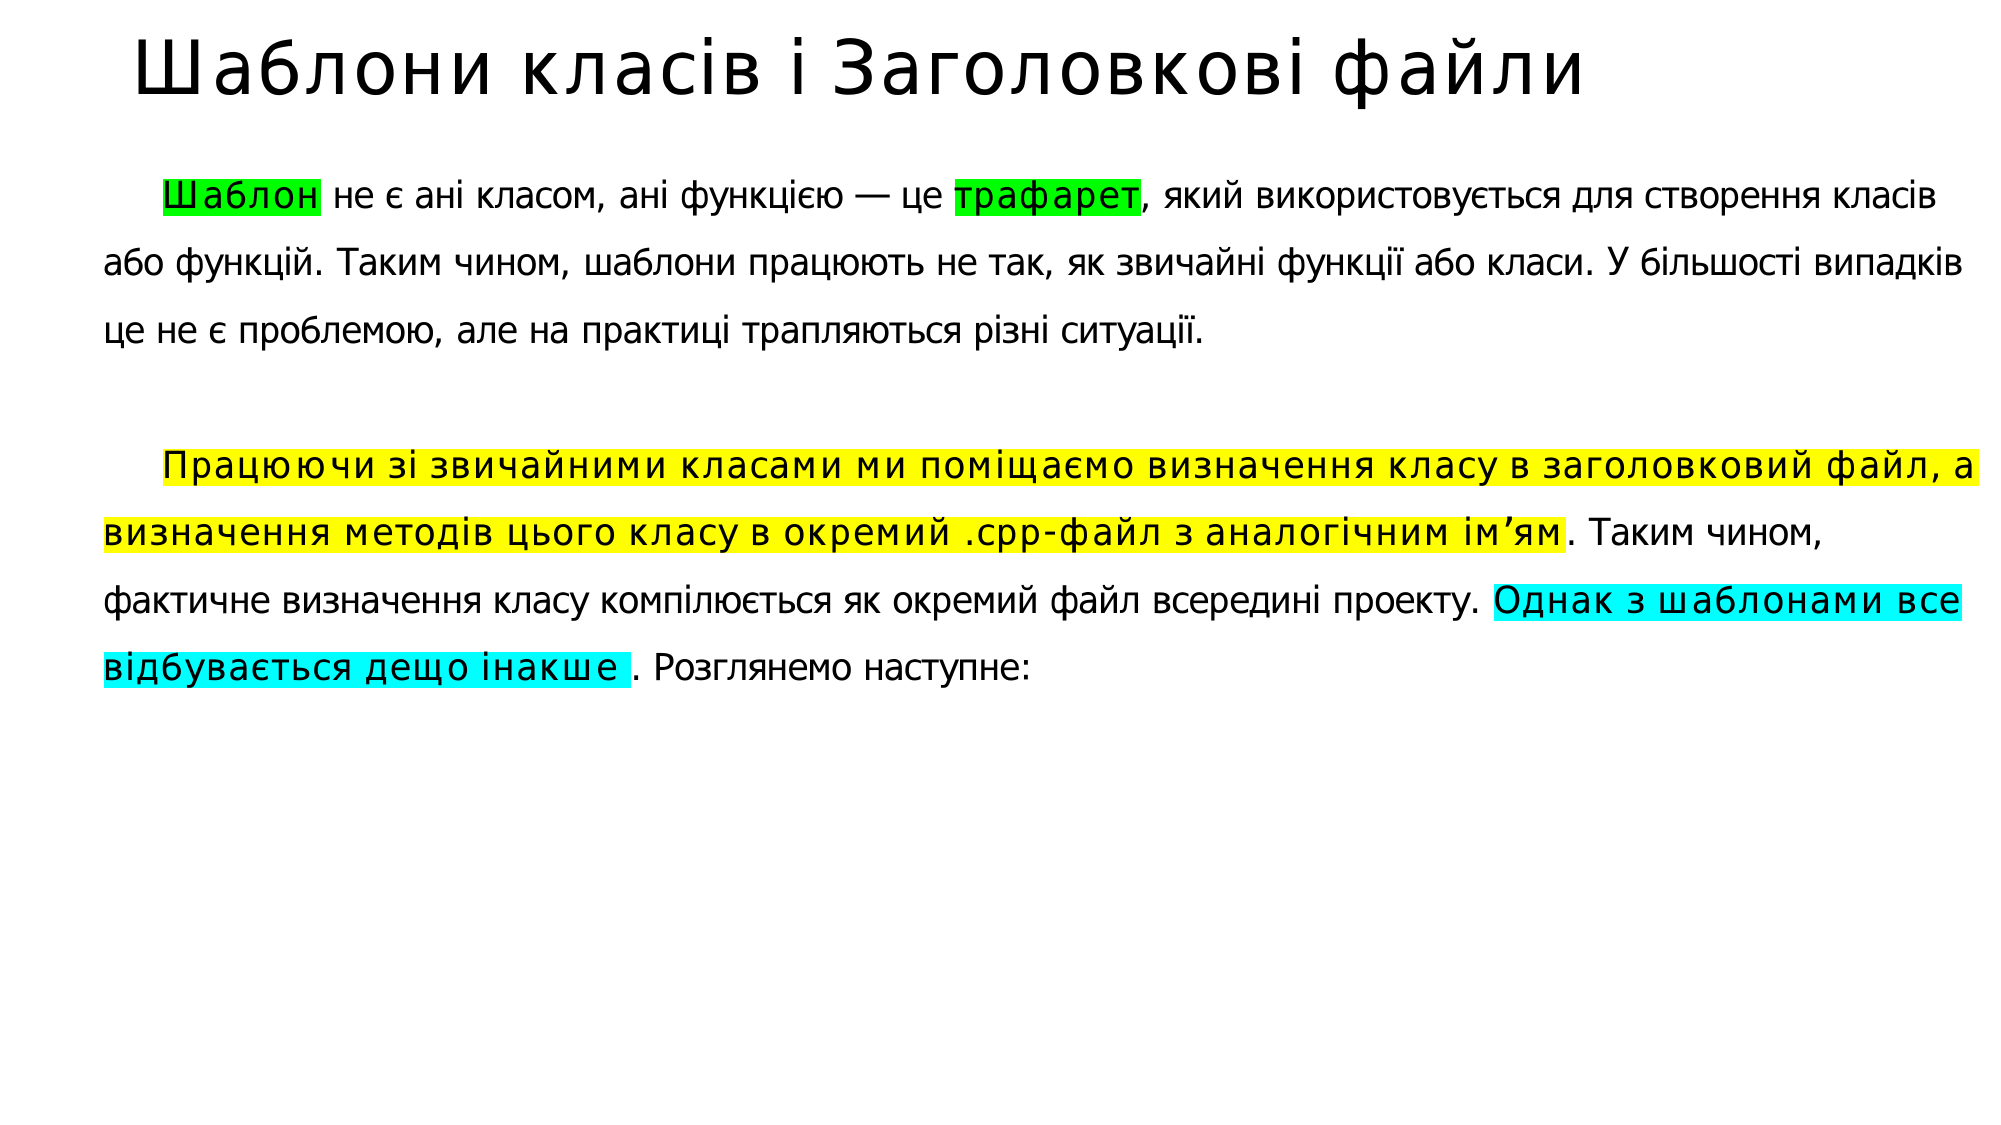

# Шаблони класів і Заголовкові файли
Шаблон не є ані класом, ані функцією — це трафарет, який використовується для створення класів або функцій. Таким чином, шаблони працюють не так, як звичайні функції або класи. У більшості випадків це не є проблемою, але на практиці трапляються різні ситуації.

Працюючи зі звичайними класами ми поміщаємо визначення класу в заголовковий файл, а визначення методів цього класу в окремий .cpp-файл з аналогічним ім’ям. Таким чином, фактичне визначення класу компілюється як окремий файл всередині проекту. Однак з шаблонами все відбувається дещо інакше . Розглянемо наступне: